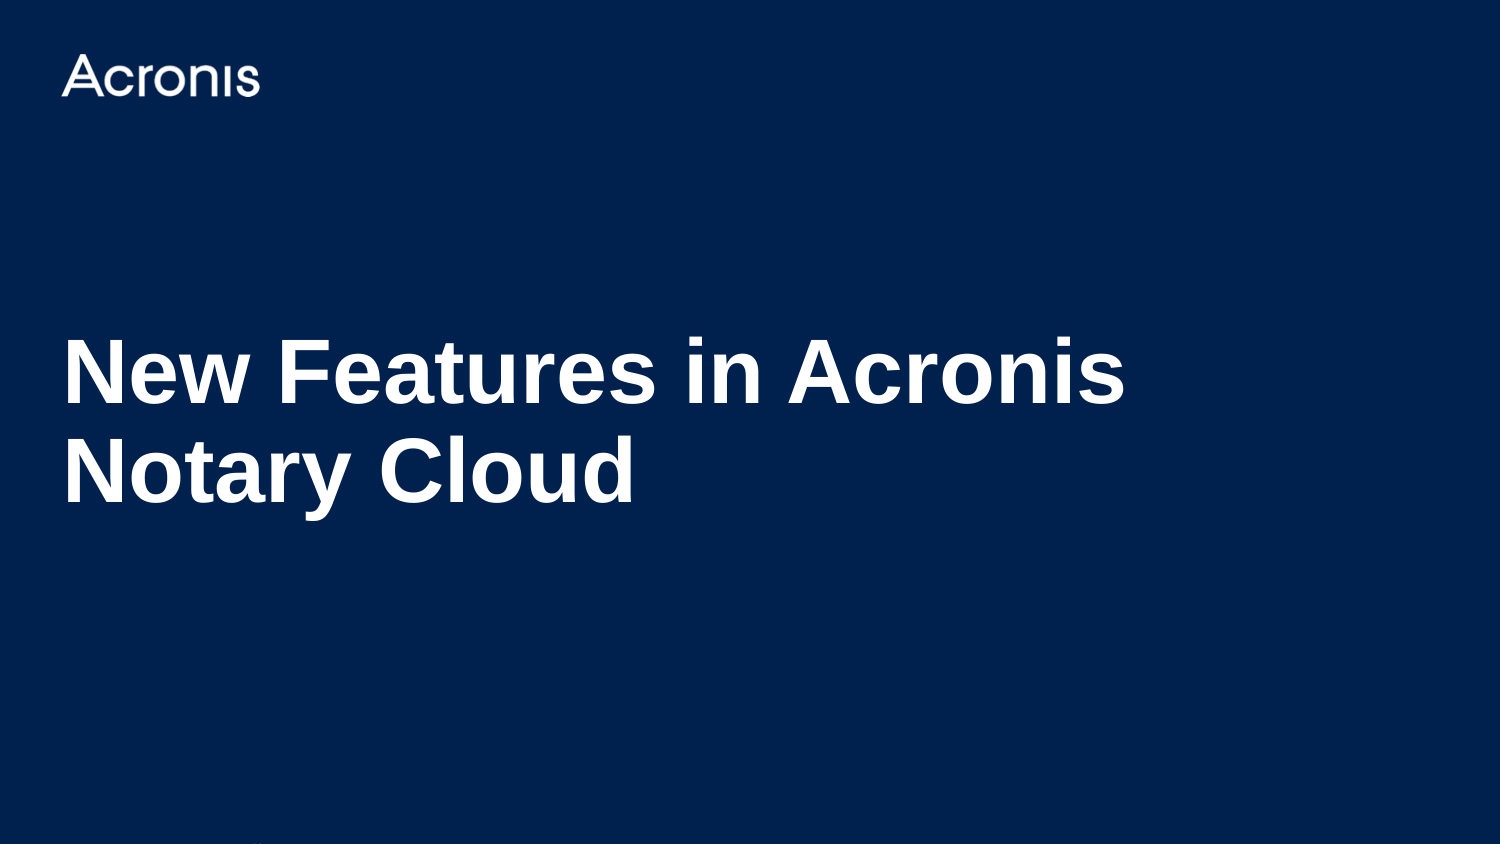

# New Features in Acronis Notary Cloud